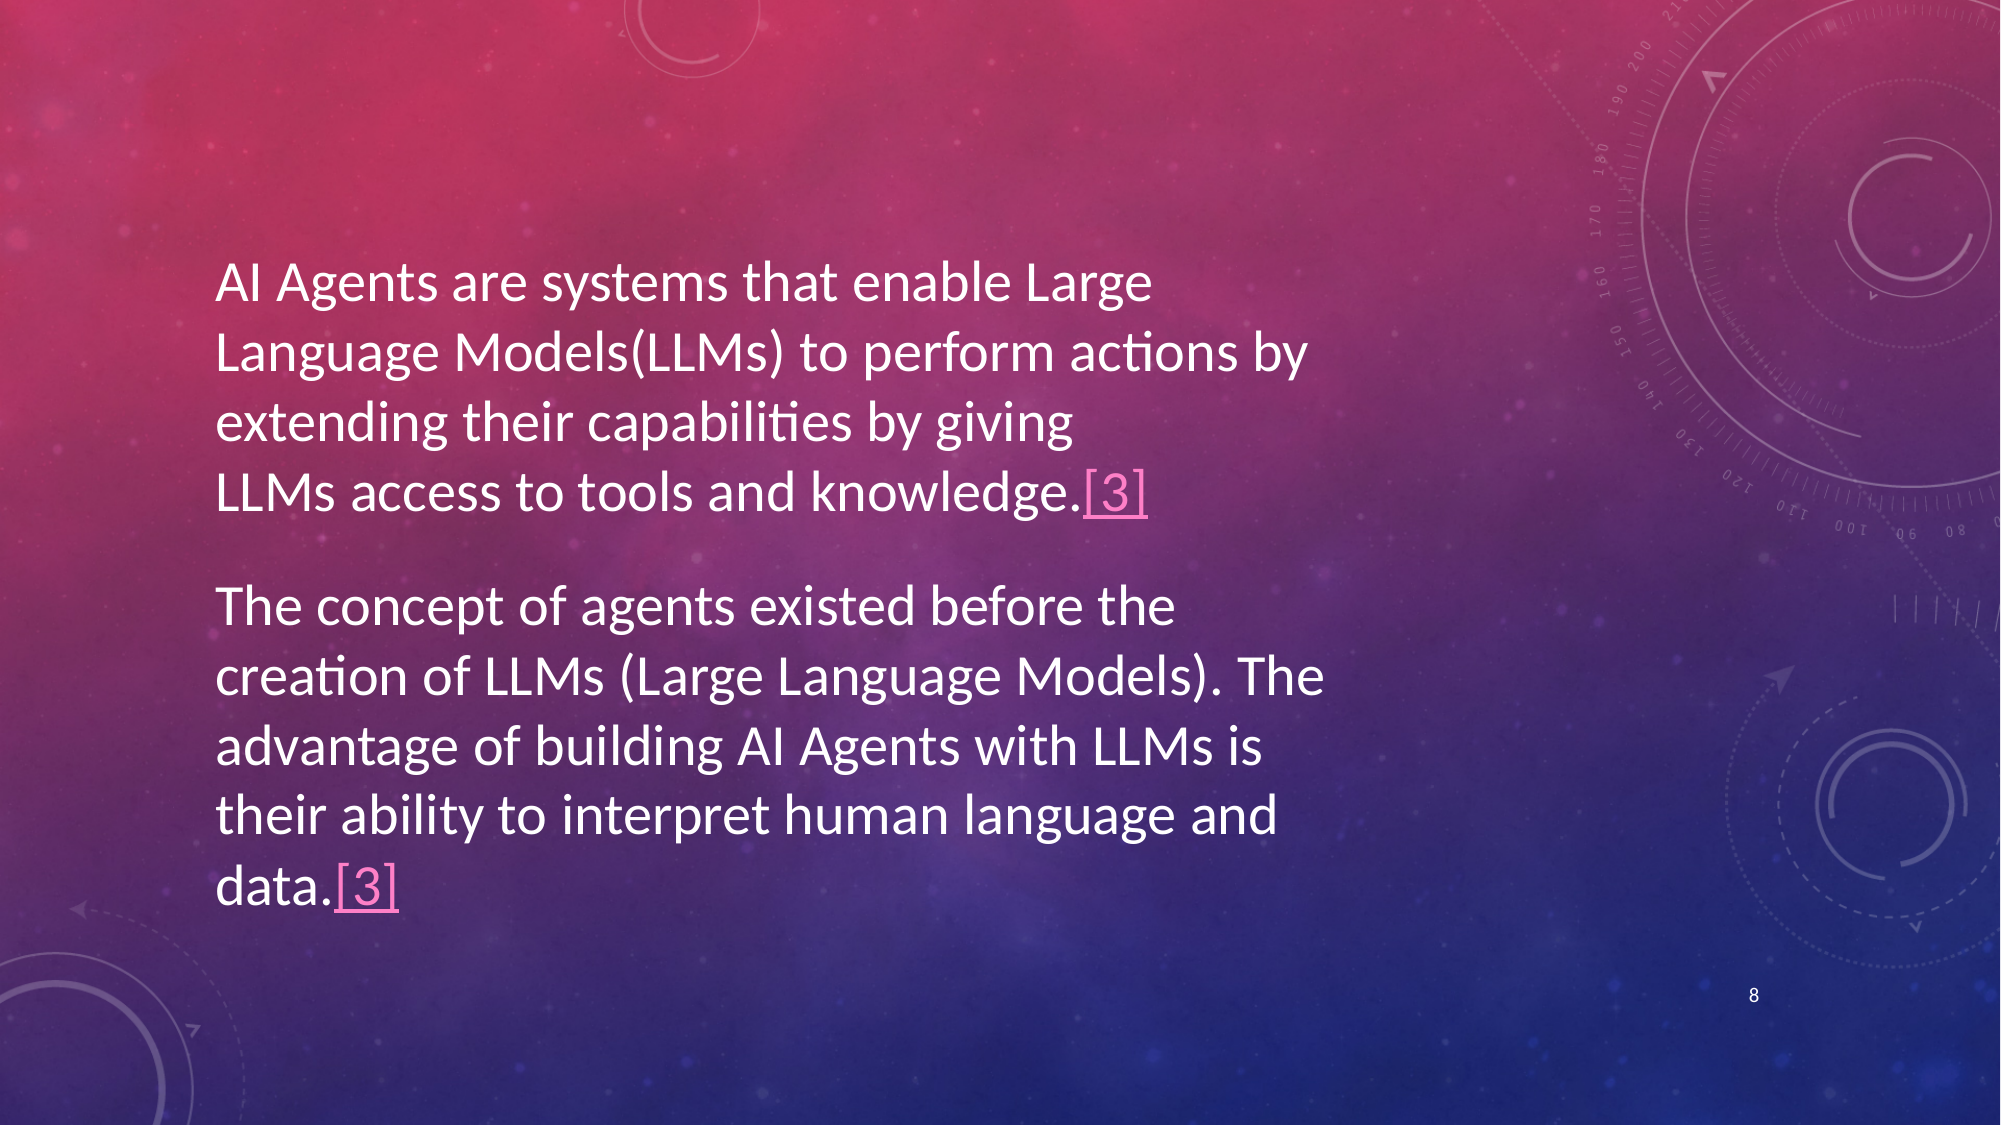

AI Agents are systems that enable Large Language Models(LLMs) to perform actions by extending their capabilities by giving LLMs access to tools and knowledge.[3]
The concept of agents existed before the creation of LLMs (Large Language Models). The advantage of building AI Agents with LLMs is their ability to interpret human language and data.[3]
8